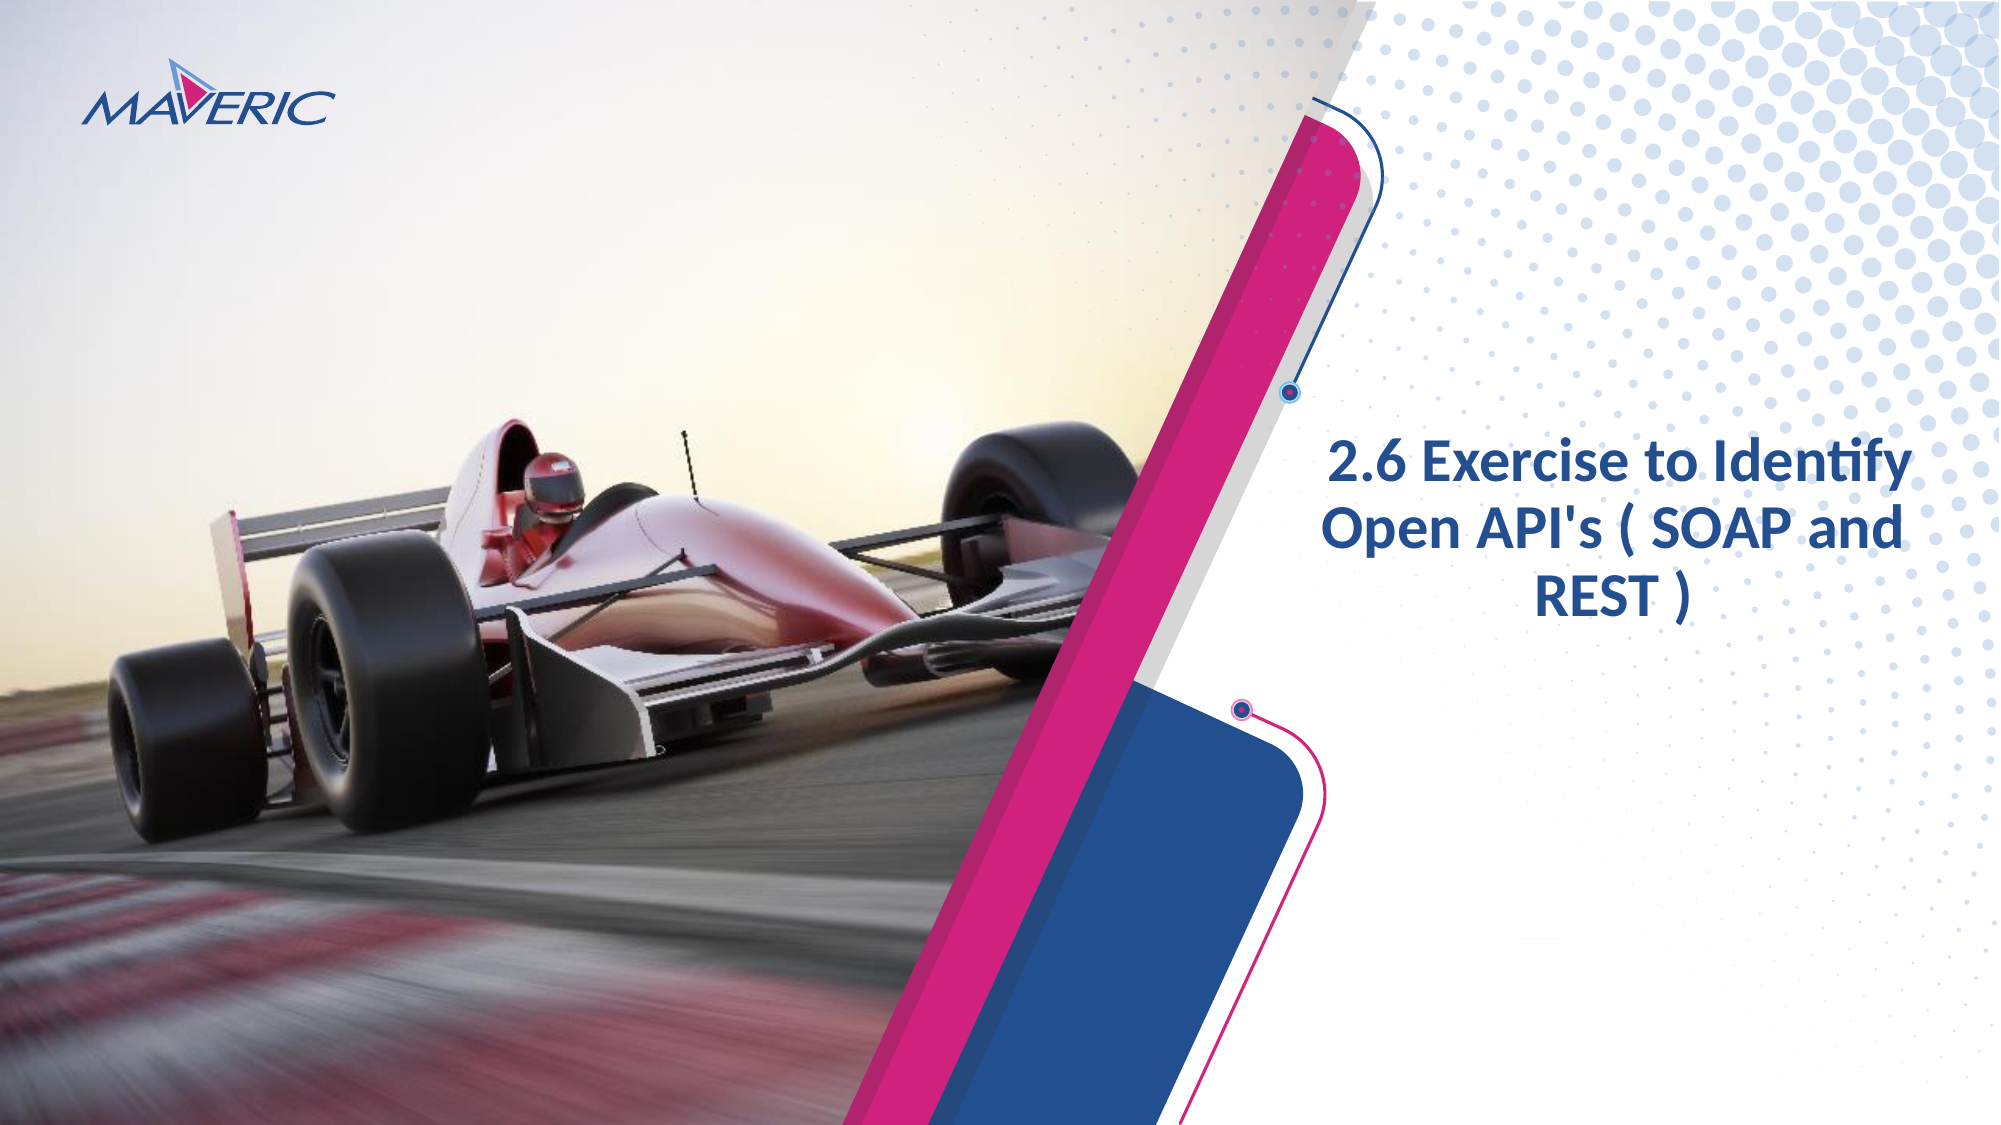

# 2.6 Exercise to Identify Open API's ( SOAP and REST )